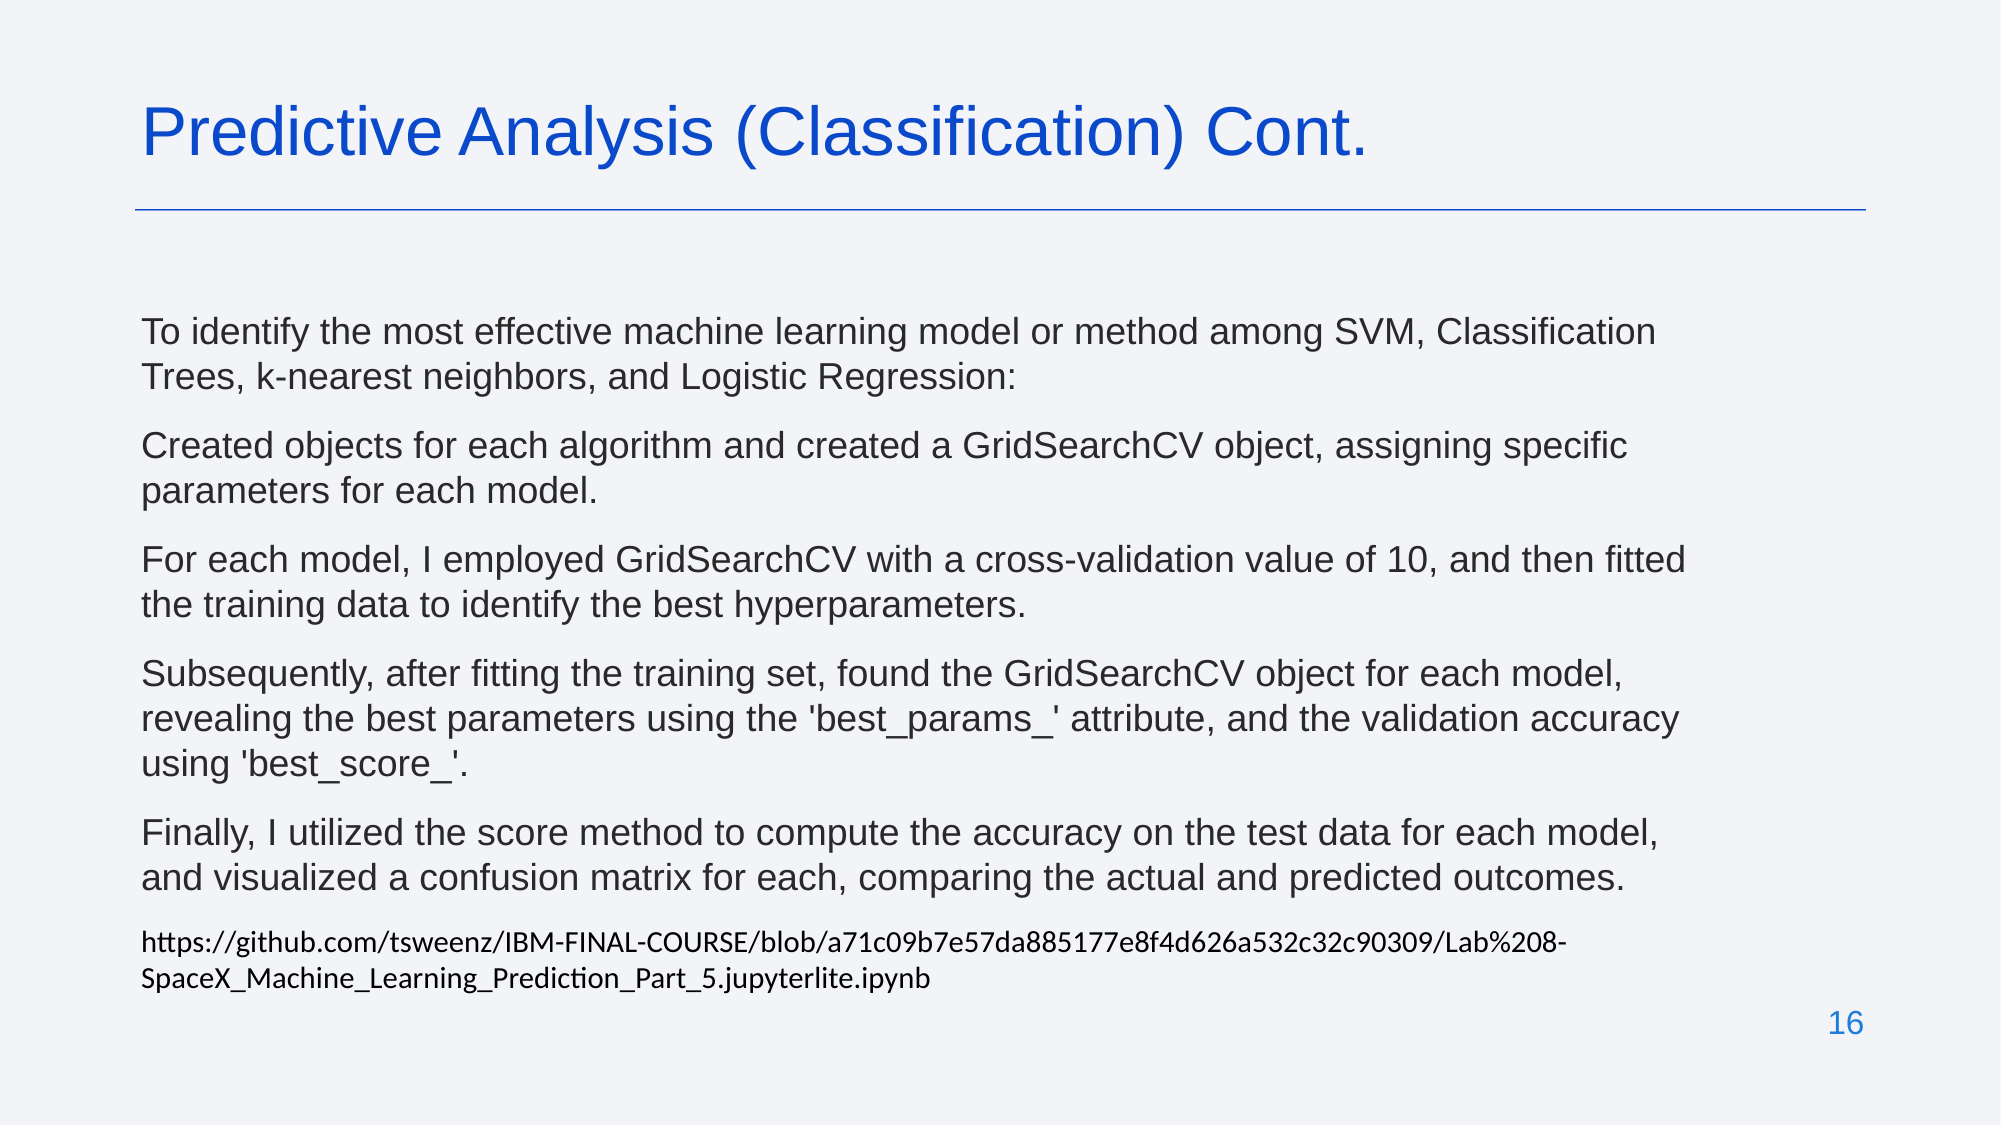

Predictive Analysis (Classification) Cont.
To identify the most effective machine learning model or method among SVM, Classification Trees, k-nearest neighbors, and Logistic Regression:
Created objects for each algorithm and created a GridSearchCV object, assigning specific parameters for each model.
For each model, I employed GridSearchCV with a cross-validation value of 10, and then fitted the training data to identify the best hyperparameters.
Subsequently, after fitting the training set, found the GridSearchCV object for each model, revealing the best parameters using the 'best_params_' attribute, and the validation accuracy using 'best_score_'.
Finally, I utilized the score method to compute the accuracy on the test data for each model, and visualized a confusion matrix for each, comparing the actual and predicted outcomes.
https://github.com/tsweenz/IBM-FINAL-COURSE/blob/a71c09b7e57da885177e8f4d626a532c32c90309/Lab%208-SpaceX_Machine_Learning_Prediction_Part_5.jupyterlite.ipynb
16